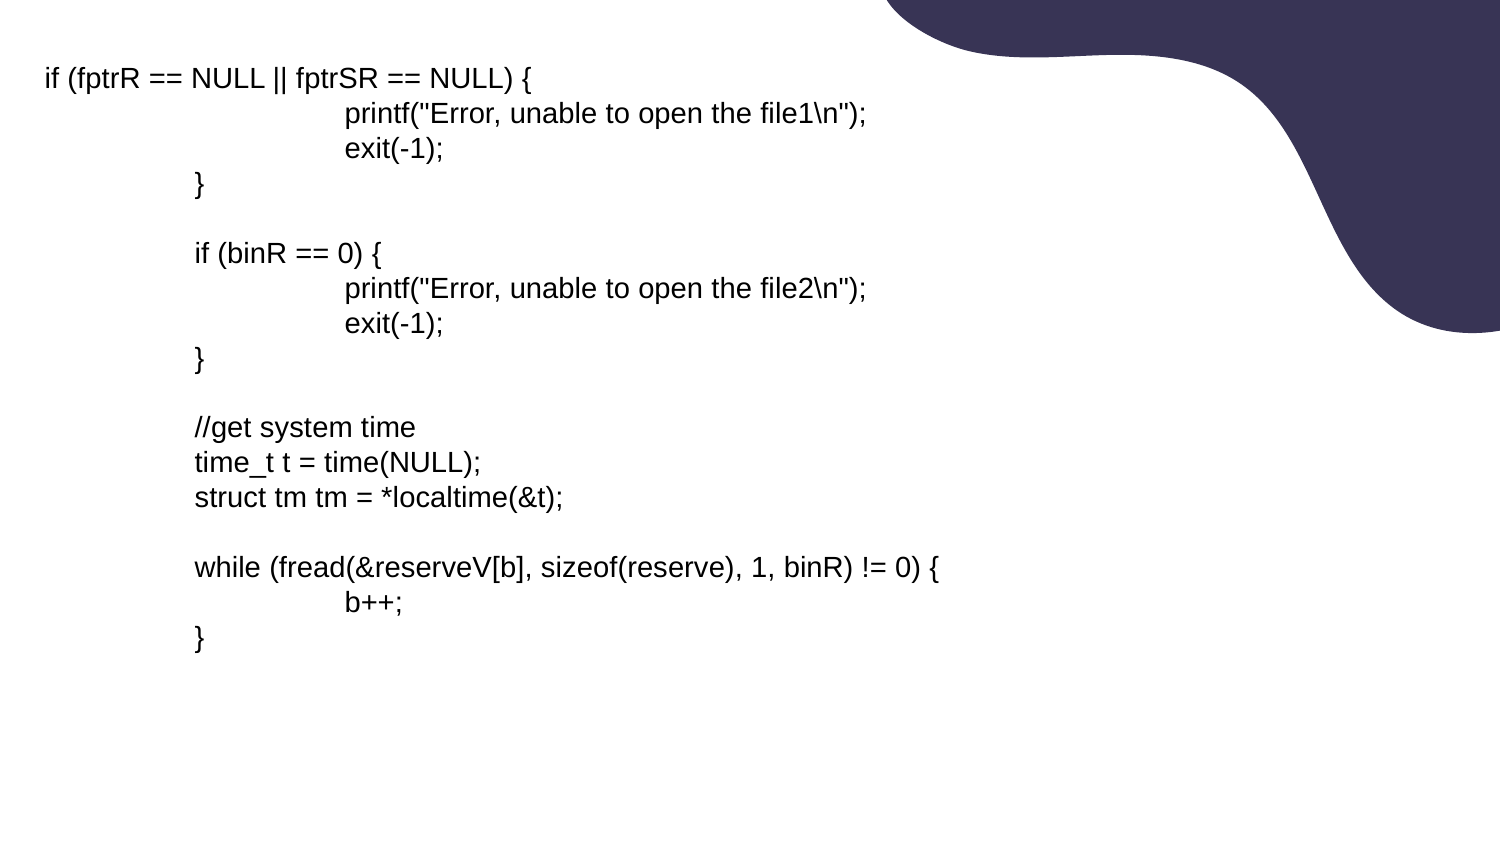

if (fptrR == NULL || fptrSR == NULL) {
		printf("Error, unable to open the file1\n");
		exit(-1);
	}

	if (binR == 0) {
		printf("Error, unable to open the file2\n");
		exit(-1);
	}

	//get system time
	time_t t = time(NULL);
	struct tm tm = *localtime(&t);

	while (fread(&reserveV[b], sizeof(reserve), 1, binR) != 0) {
		b++;
	}